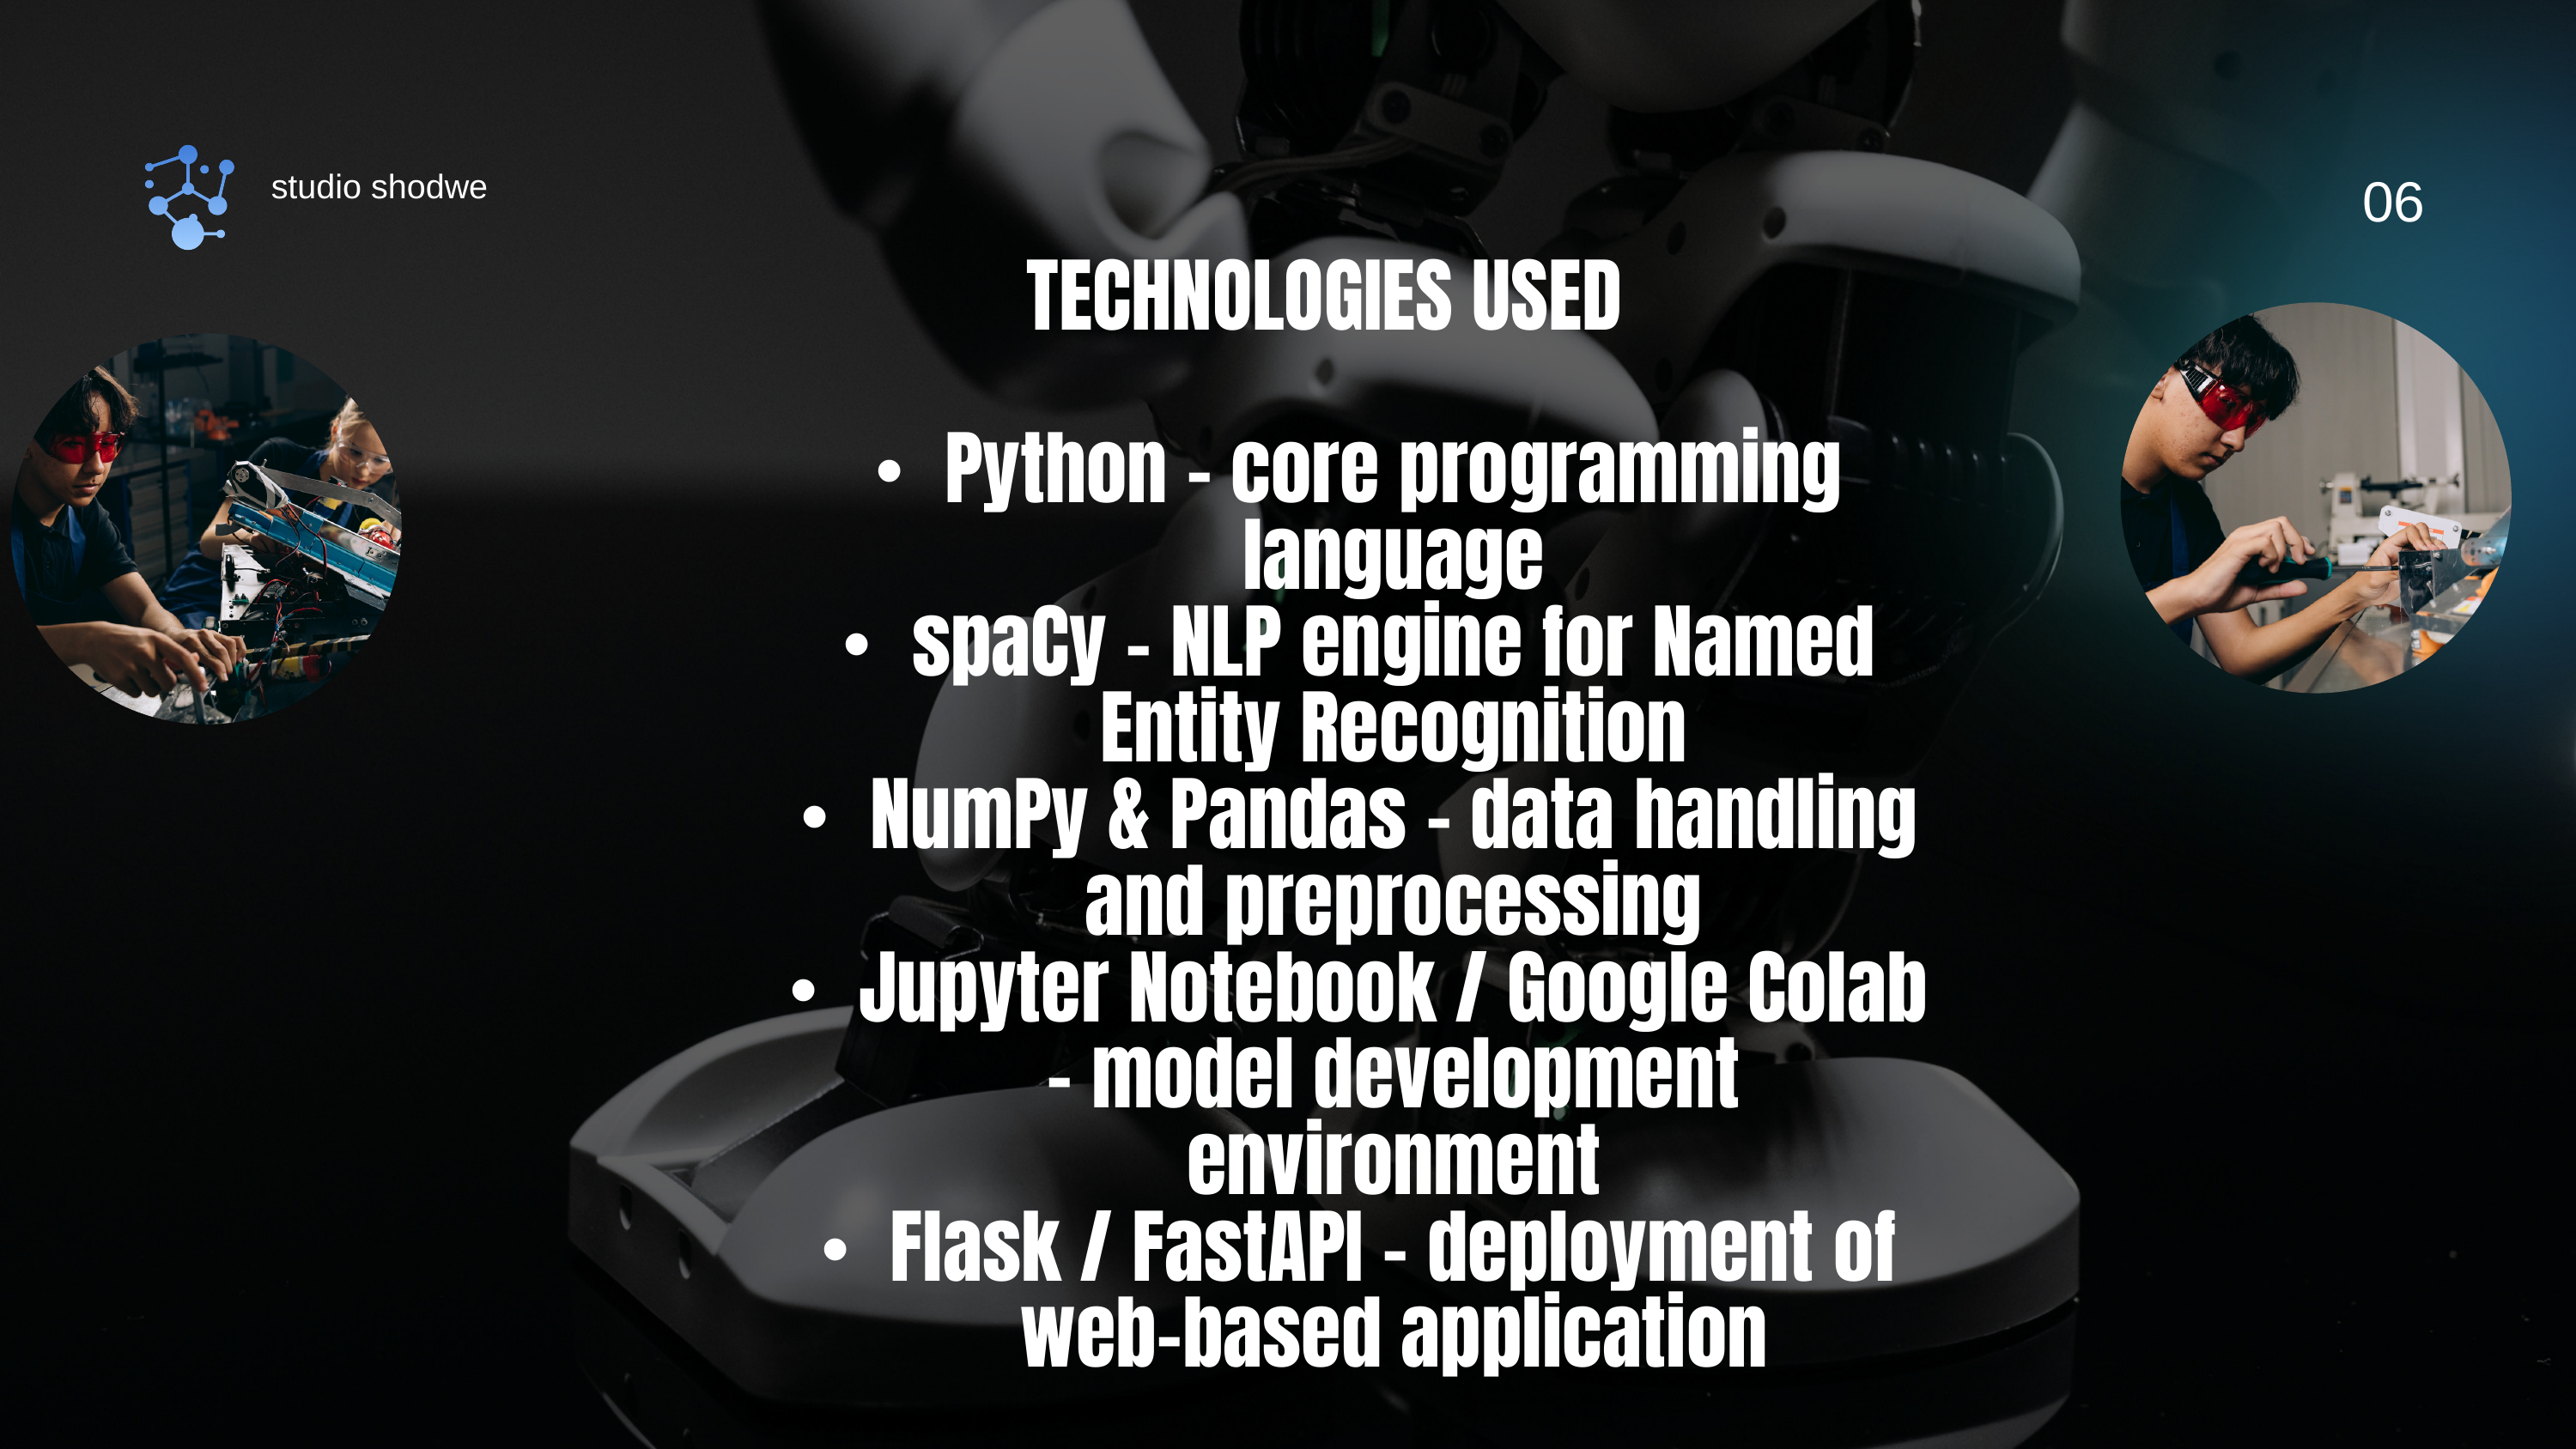

06
studio shodwe
TECHNOLOGIES USED

Python – core programming language
spaCy – NLP engine for Named Entity Recognition
NumPy & Pandas – data handling and preprocessing
Jupyter Notebook / Google Colab – model development environment
Flask / FastAPI – deployment of web-based application